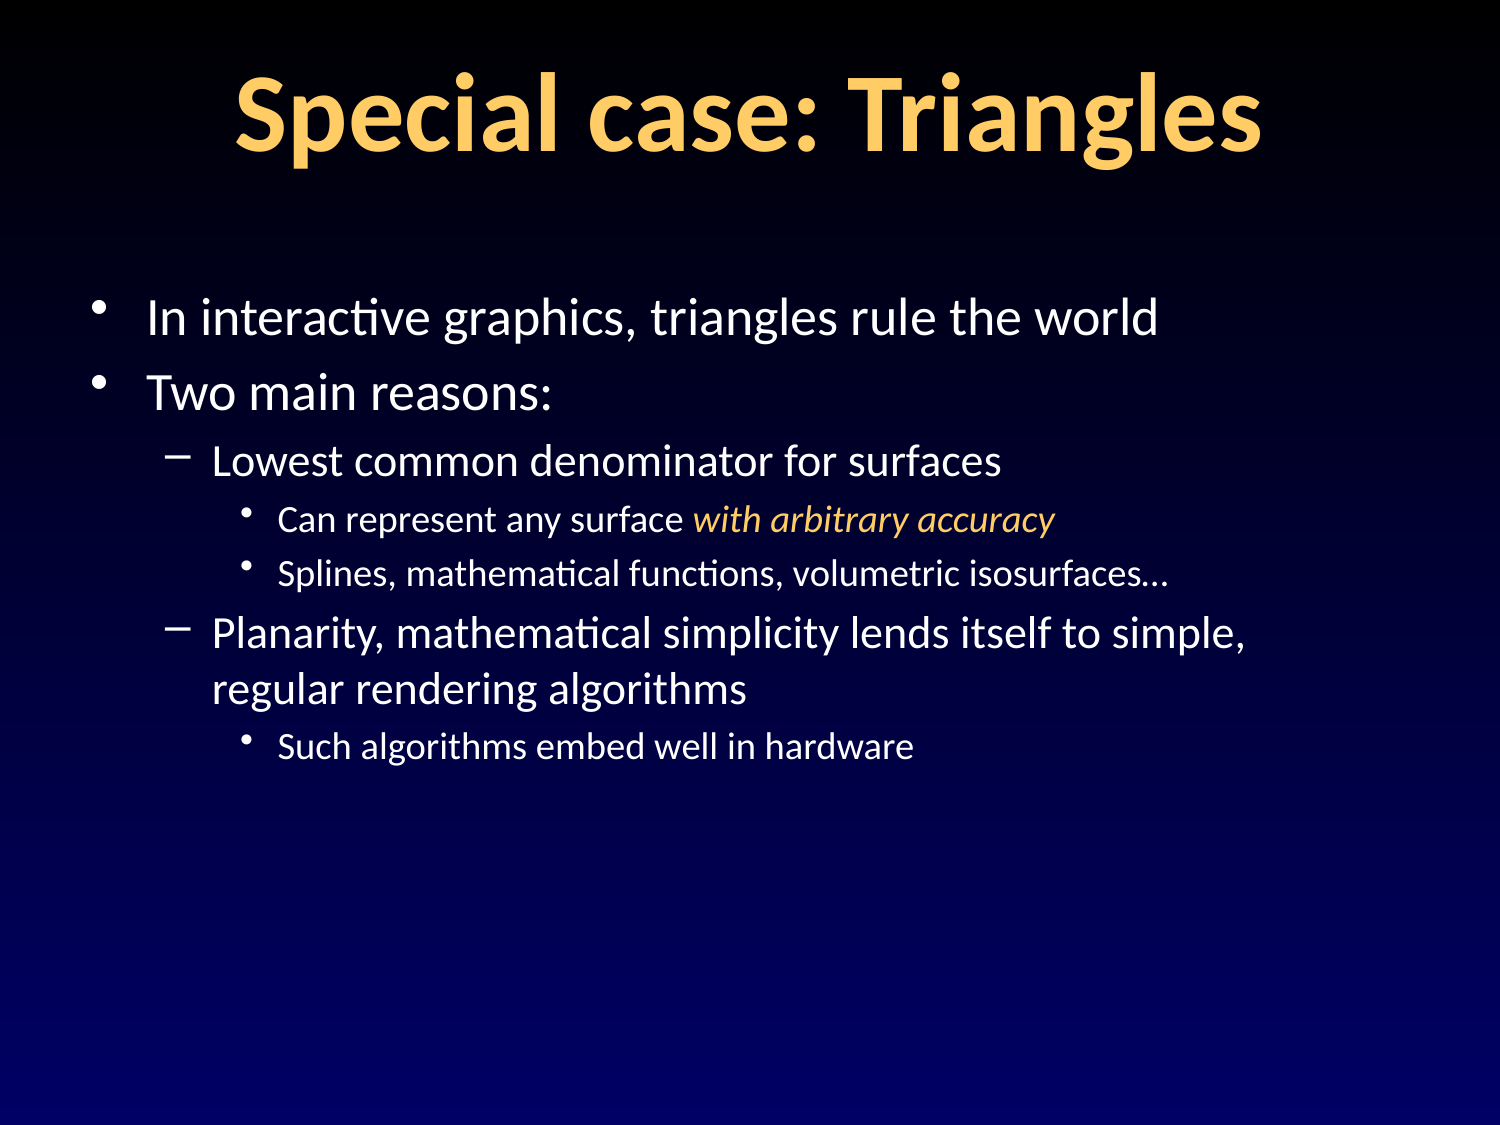

# Special case: Triangles
In interactive graphics, triangles rule the world
Two main reasons:
Lowest common denominator for surfaces
Can represent any surface with arbitrary accuracy
Splines, mathematical functions, volumetric isosurfaces…
Planarity, mathematical simplicity lends itself to simple, regular rendering algorithms
Such algorithms embed well in hardware